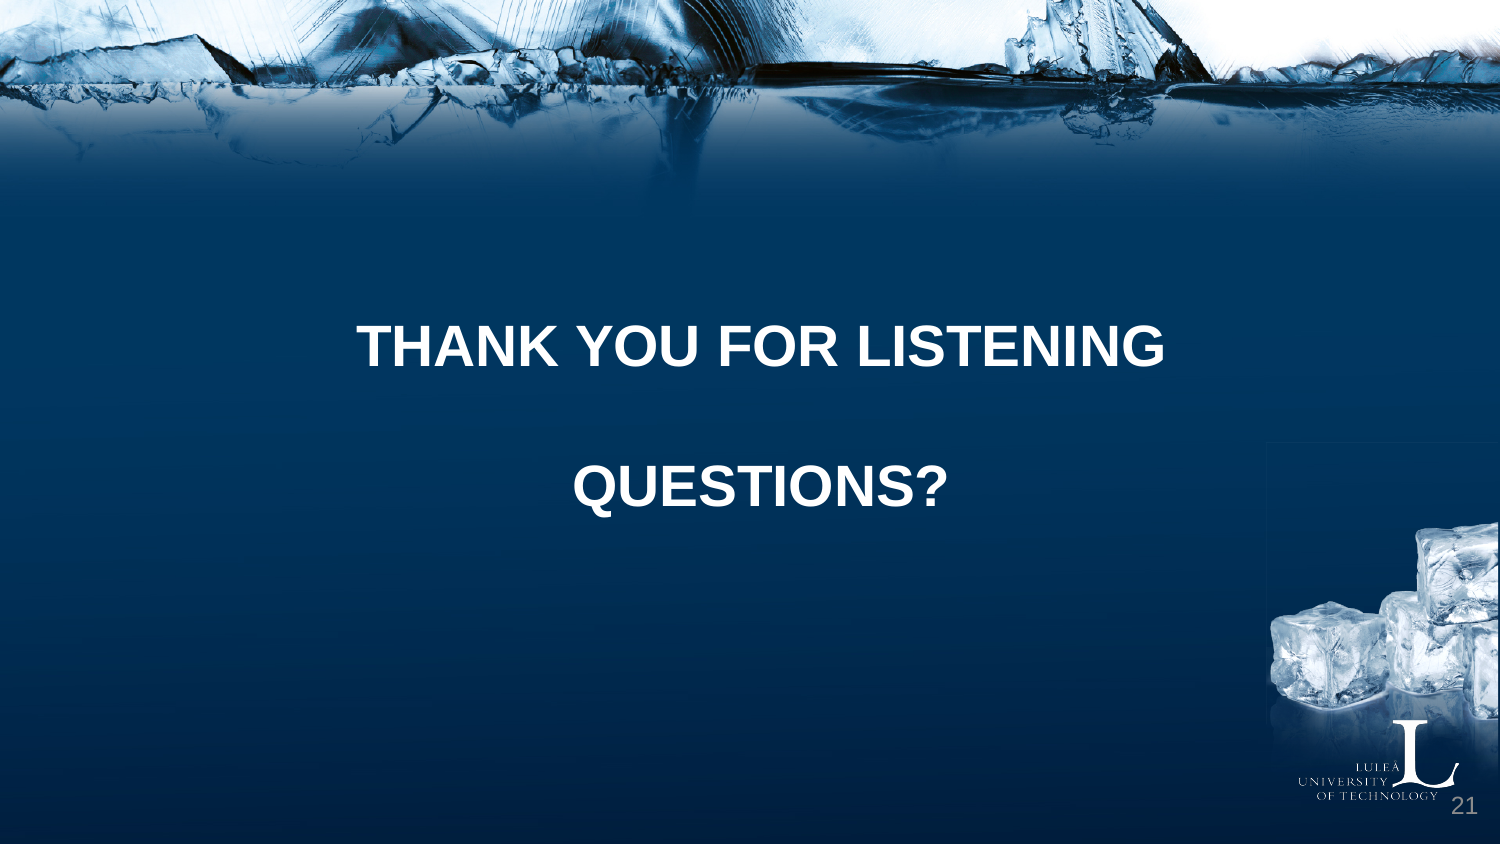

# Thank you for listening Questions?
21